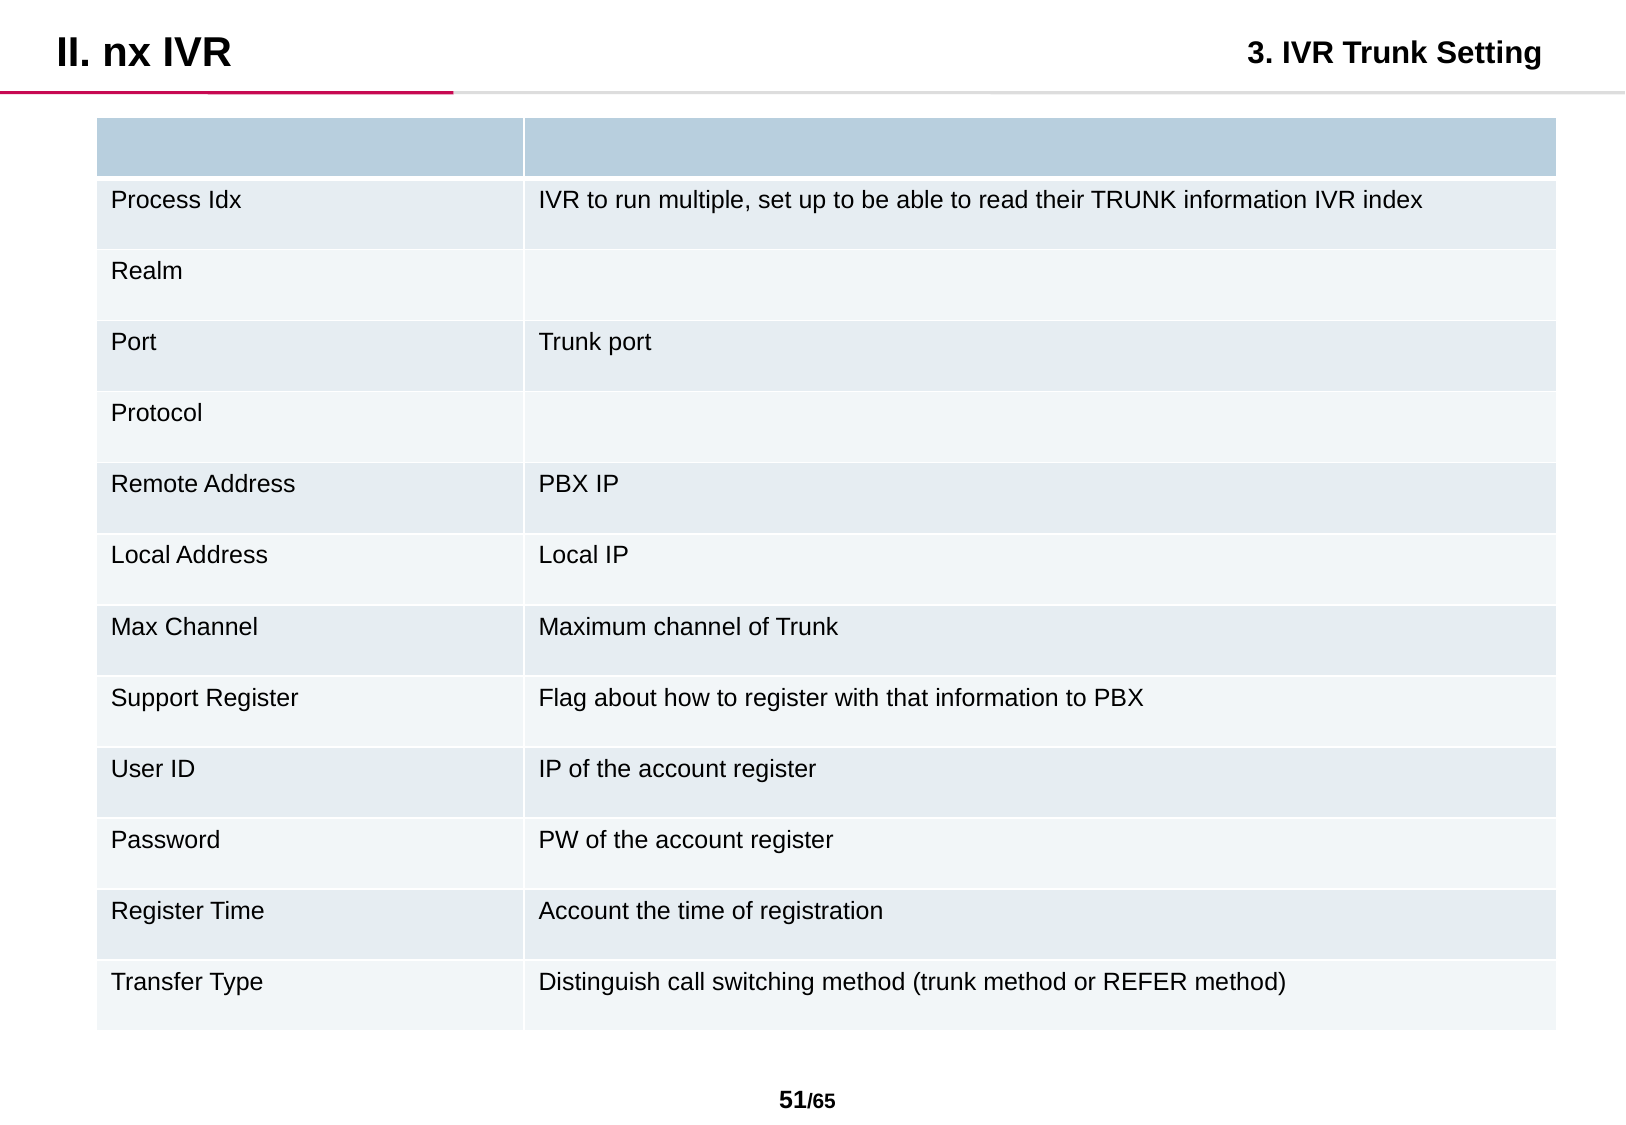

II. nx IVR
3. IVR Trunk Setting
|  |  |
| --- | --- |
| Process Idx | IVR to run multiple, set up to be able to read their TRUNK information IVR index |
| Realm |  |
| Port | Trunk port |
| Protocol |  |
| Remote Address | PBX IP |
| Local Address | Local IP |
| Max Channel | Maximum channel of Trunk |
| Support Register | Flag about how to register with that information to PBX |
| User ID | IP of the account register |
| Password | PW of the account register |
| Register Time | Account the time of registration |
| Transfer Type | Distinguish call switching method (trunk method or REFER method) |
51/65